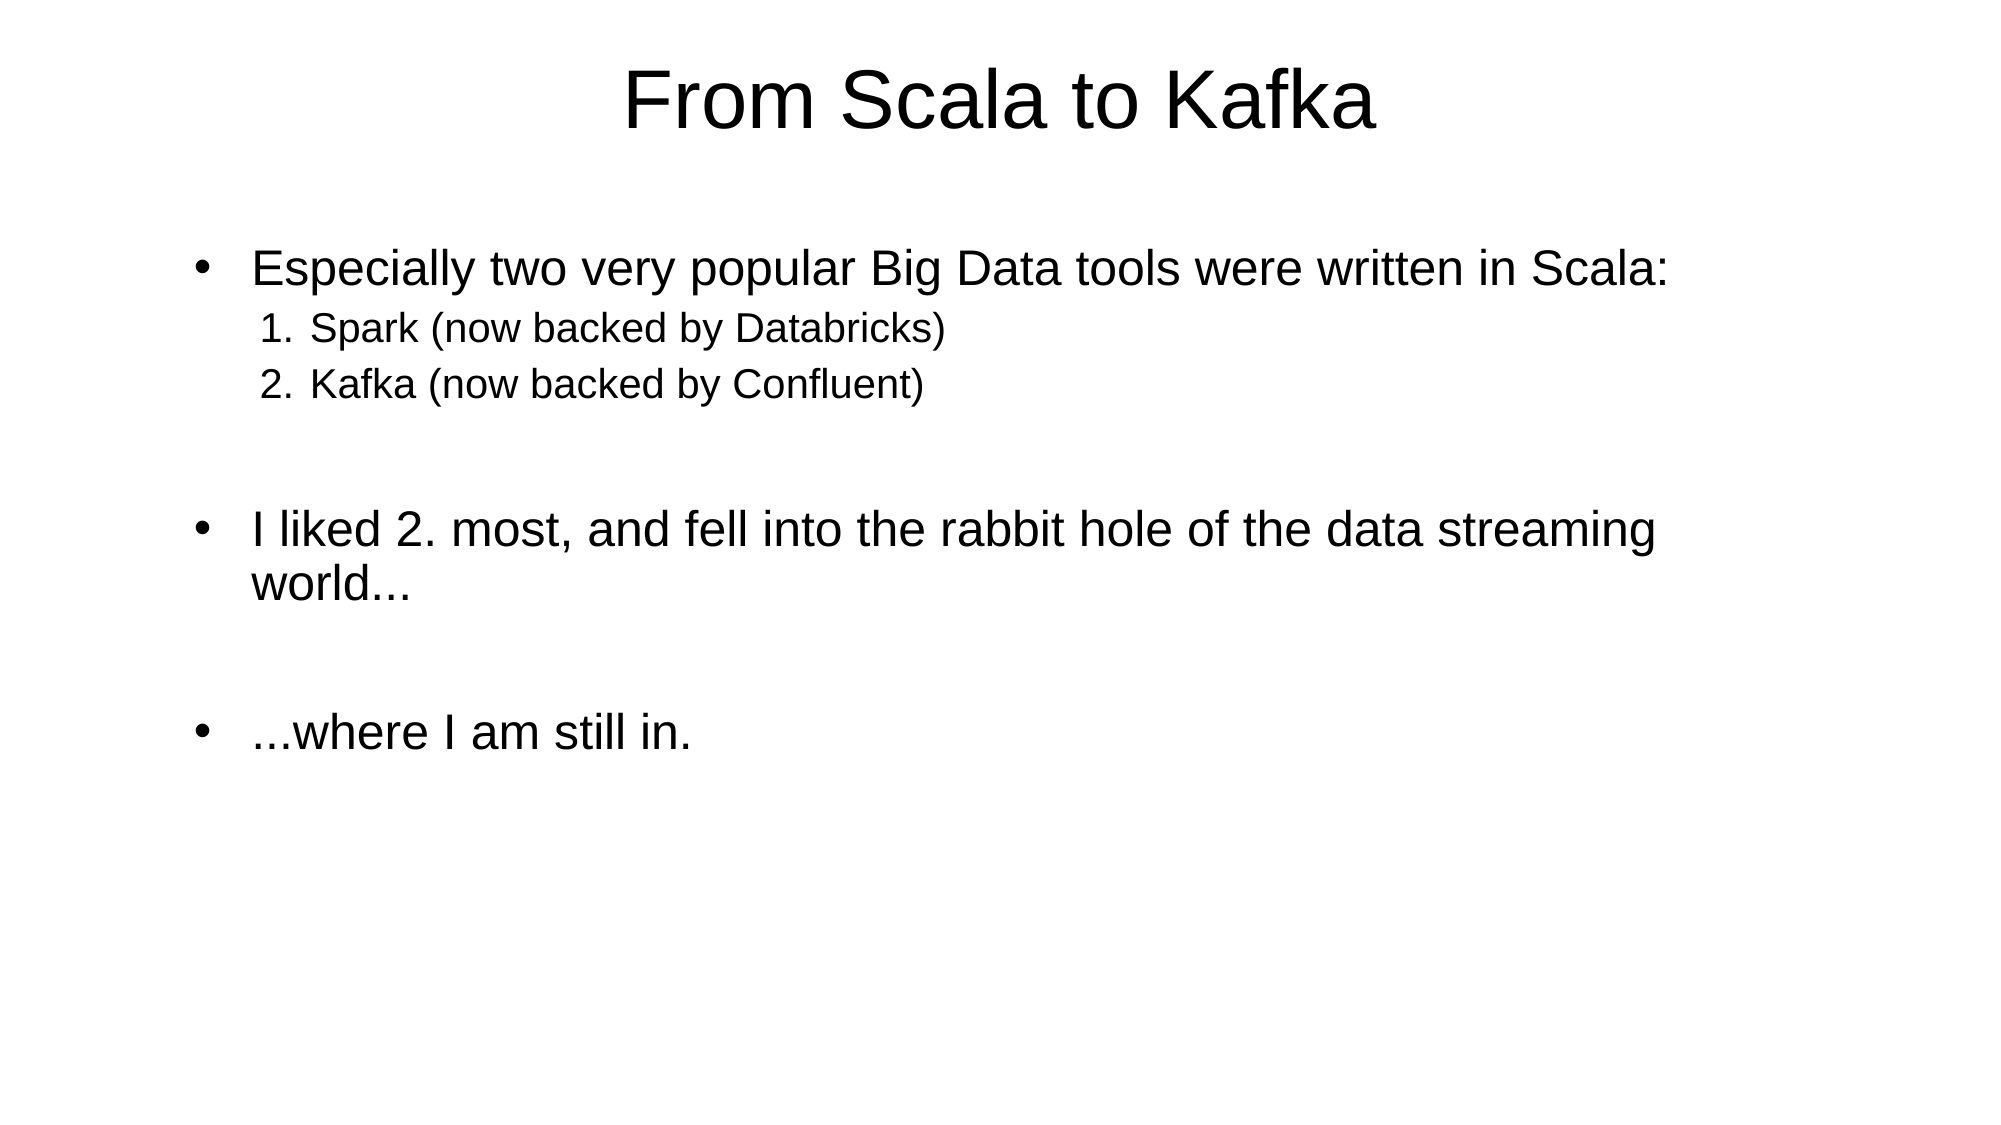

# From Scala to Kafka
Especially two very popular Big Data tools were written in Scala:
Spark (now backed by Databricks)
Kafka (now backed by Confluent)

I liked 2. most, and fell into the rabbit hole of the data streaming world...

...where I am still in.